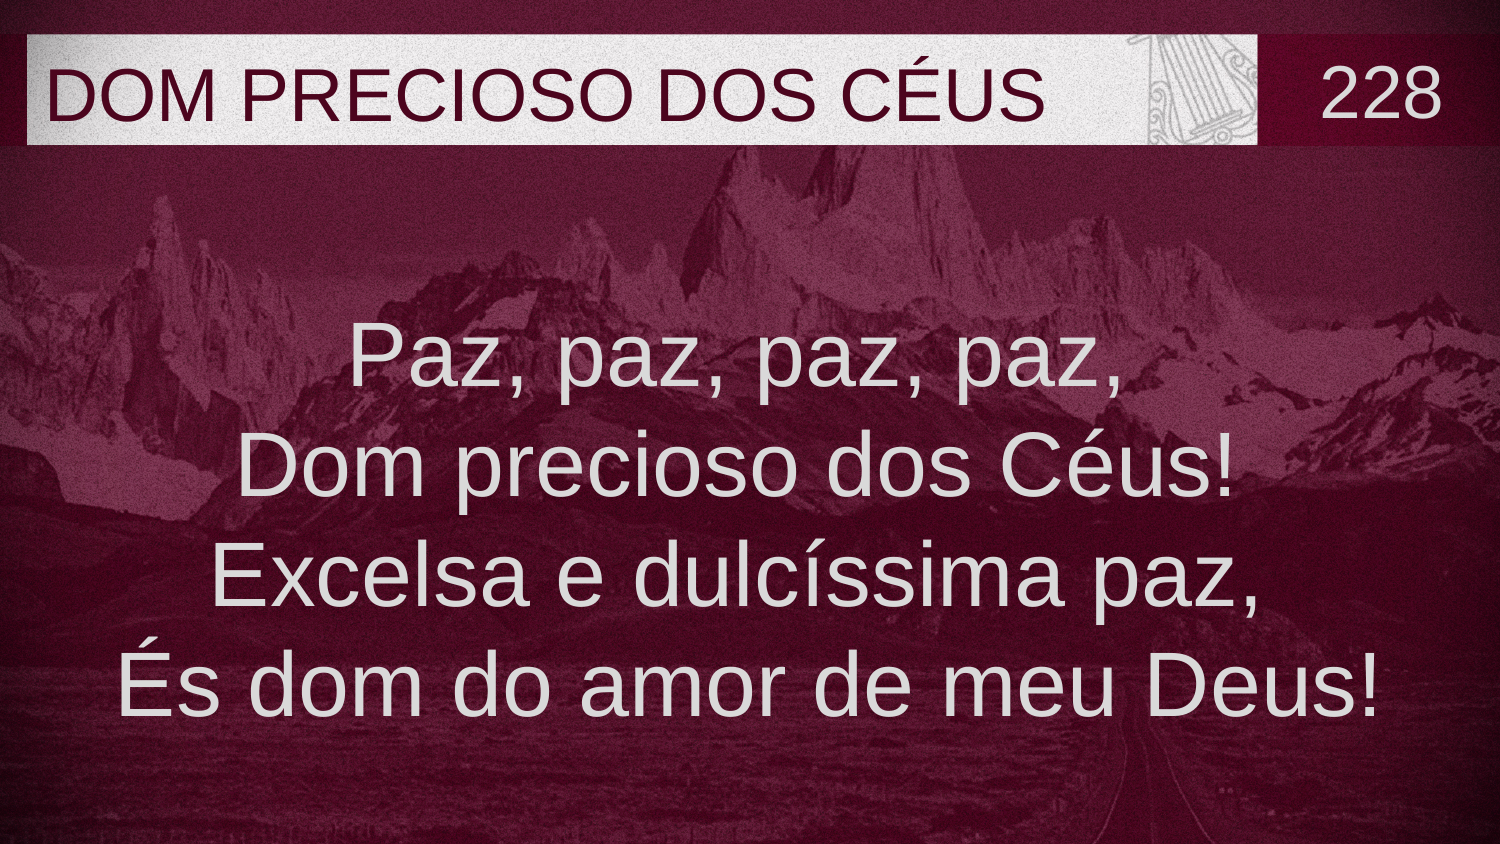

# DOM PRECIOSO DOS CÉUS
228
Paz, paz, paz, paz,
Dom precioso dos Céus!
Excelsa e dulcíssima paz,
És dom do amor de meu Deus!